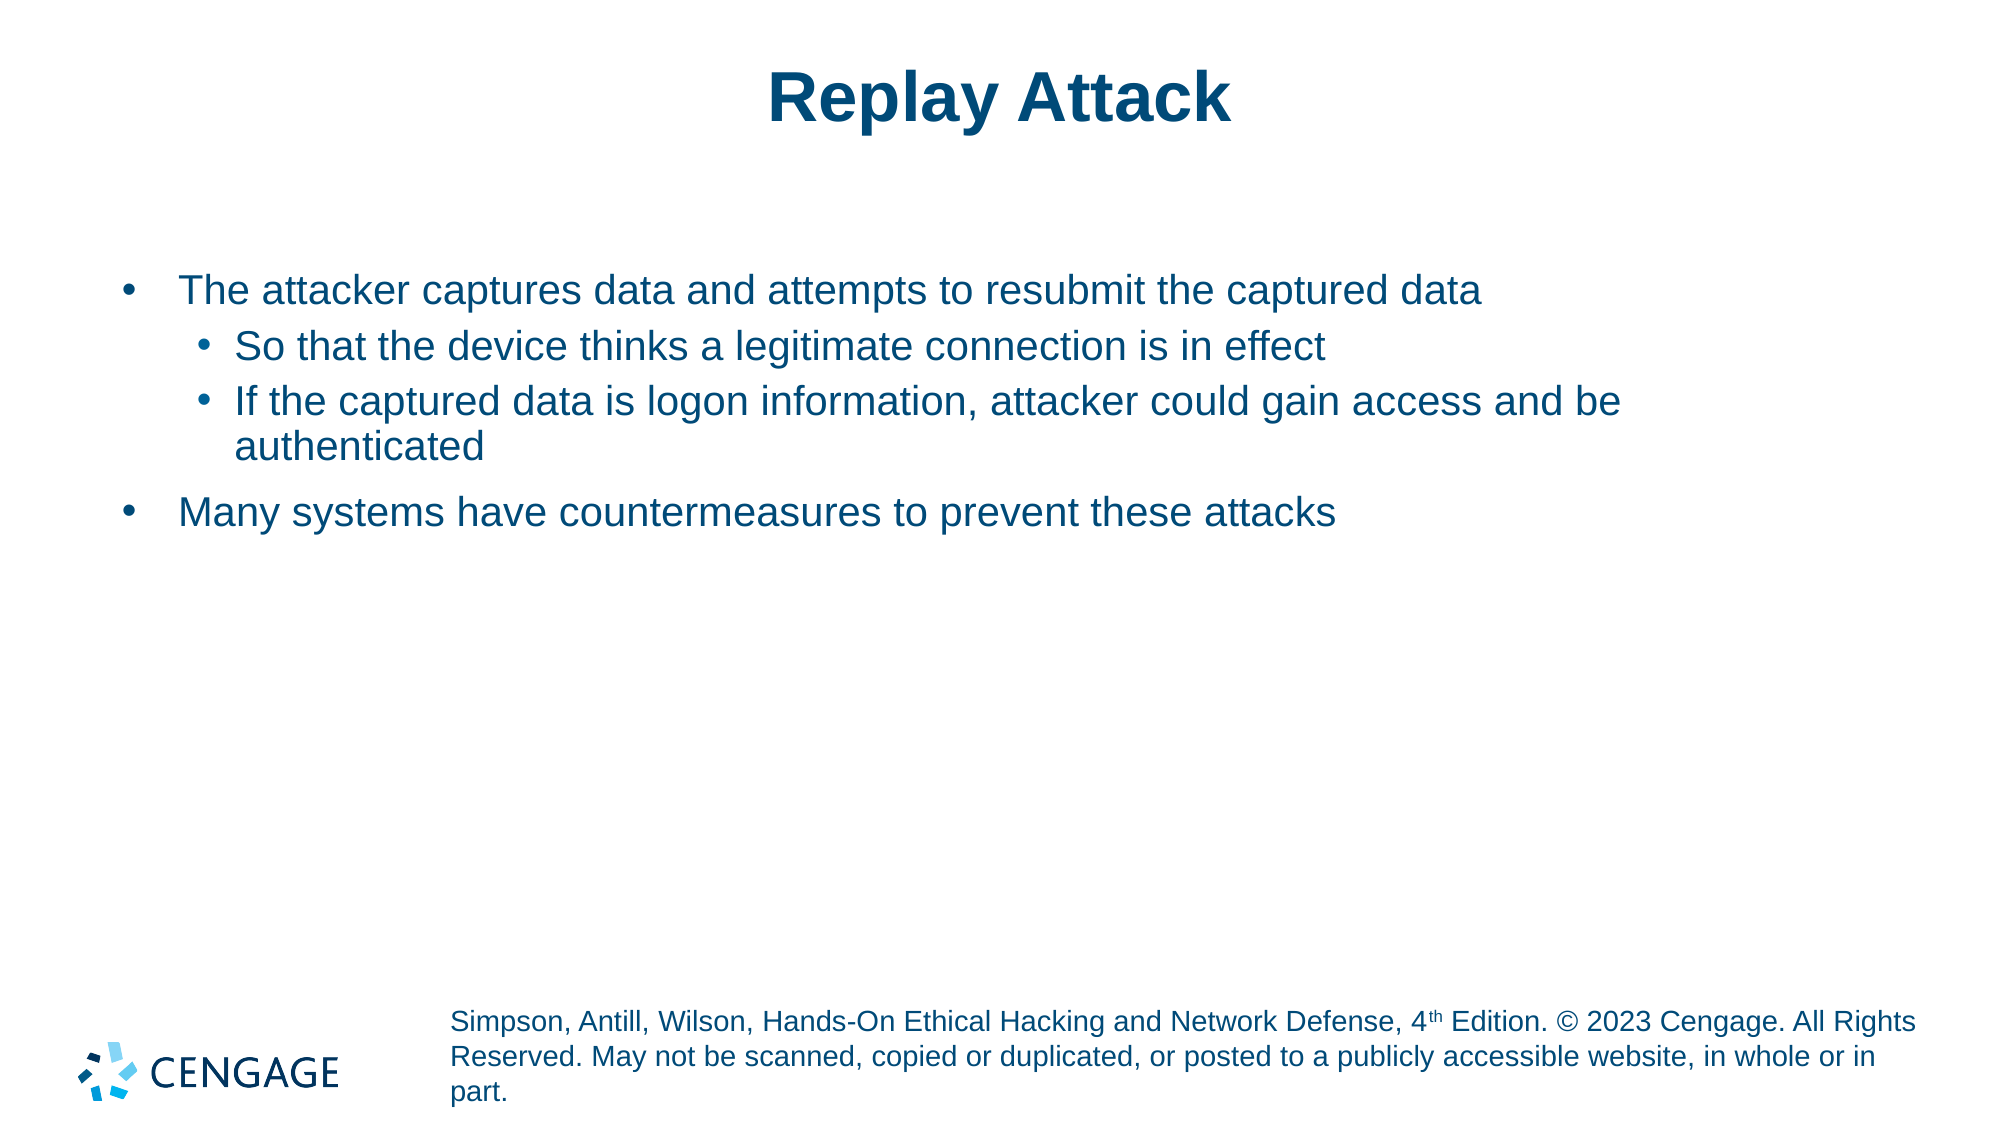

# Replay Attack
The attacker captures data and attempts to resubmit the captured data
So that the device thinks a legitimate connection is in effect
If the captured data is logon information, attacker could gain access and be authenticated
Many systems have countermeasures to prevent these attacks